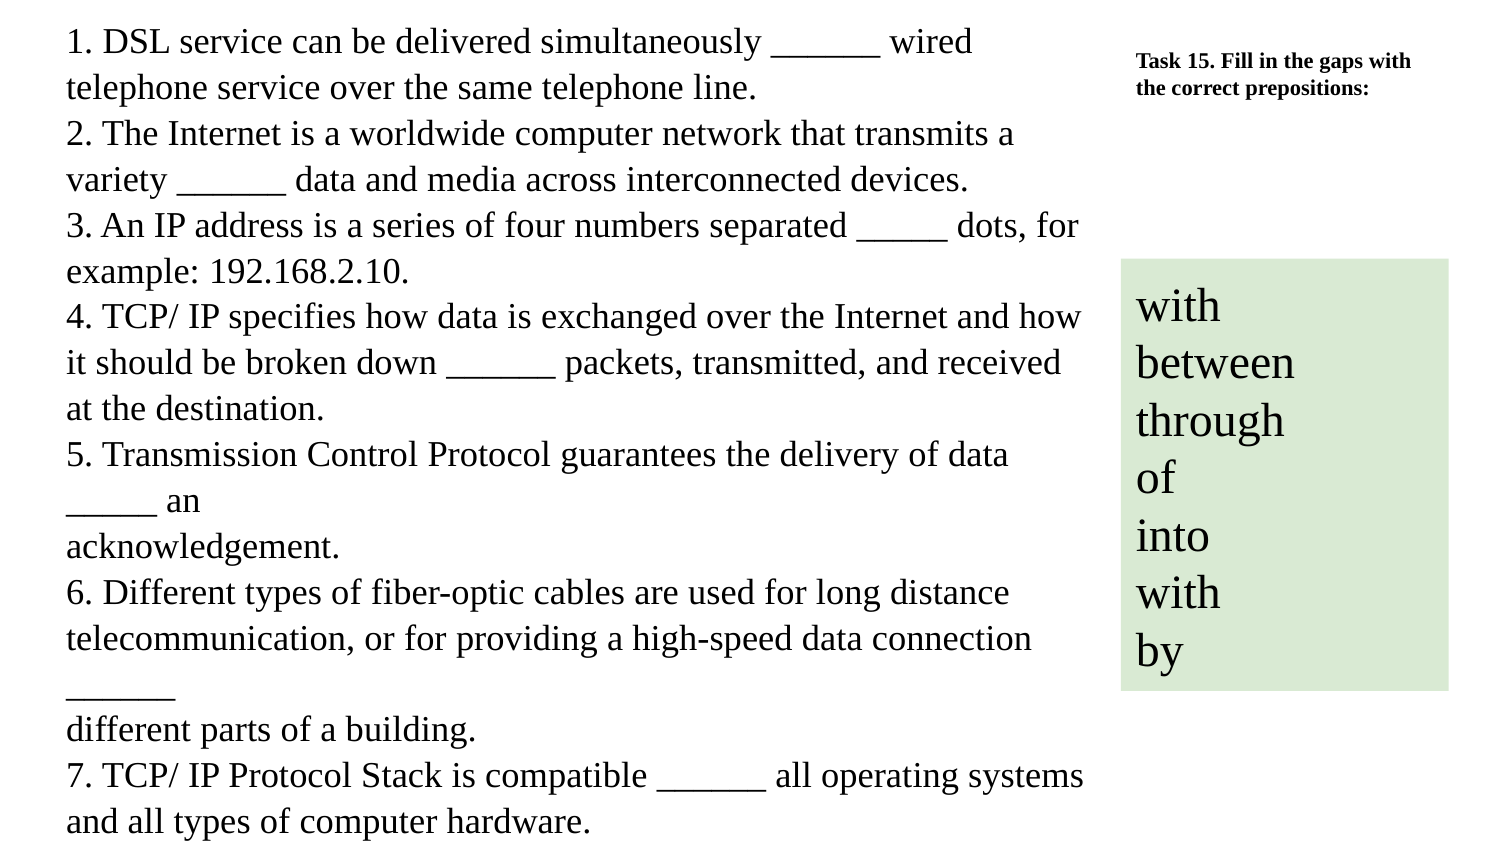

1. DSL service can be delivered simultaneously ______ wired telephone service over the same telephone line.
2. The Internet is a worldwide computer network that transmits a variety ______ data and media across interconnected devices.
3. An IP address is a series of four numbers separated _____ dots, for example: 192.168.2.10.
4. TCP/ IP specifies how data is exchanged over the Internet and how it should be broken down ______ packets, transmitted, and received at the destination.
5. Transmission Control Protocol guarantees the delivery of data _____ an
acknowledgement.
6. Different types of fiber-optic cables are used for long distance
telecommunication, or for providing a high-speed data connection ______
different parts of a building.
7. TCP/ IP Protocol Stack is compatible ______ all operating systems and all types of computer hardware.

# Task 15. Fill in the gaps with the correct prepositions:

1. with
2. of
3. by
4. into
5. through
6. between
7. with

with
between through
of
into
with
by